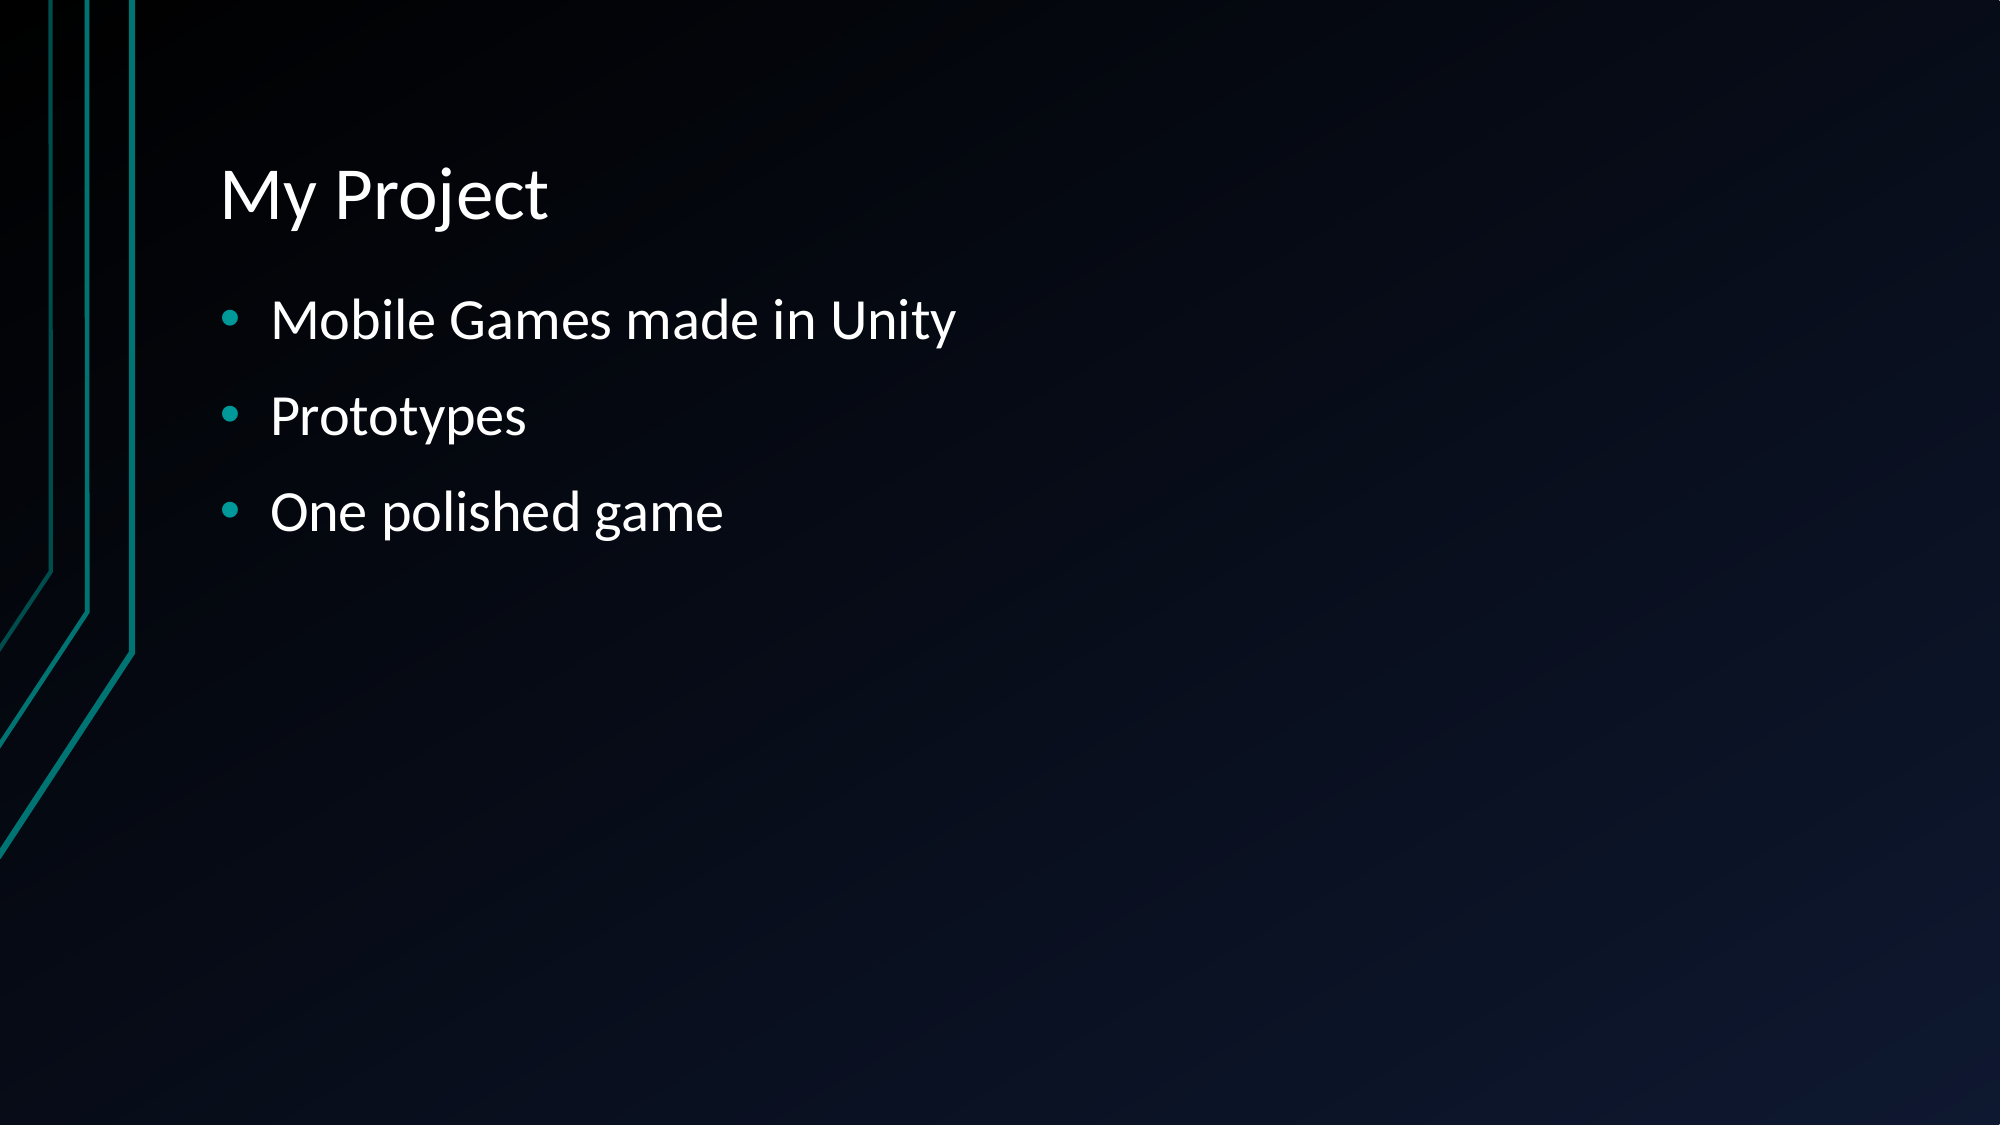

# My Project
Mobile Games made in Unity
Prototypes
One polished game